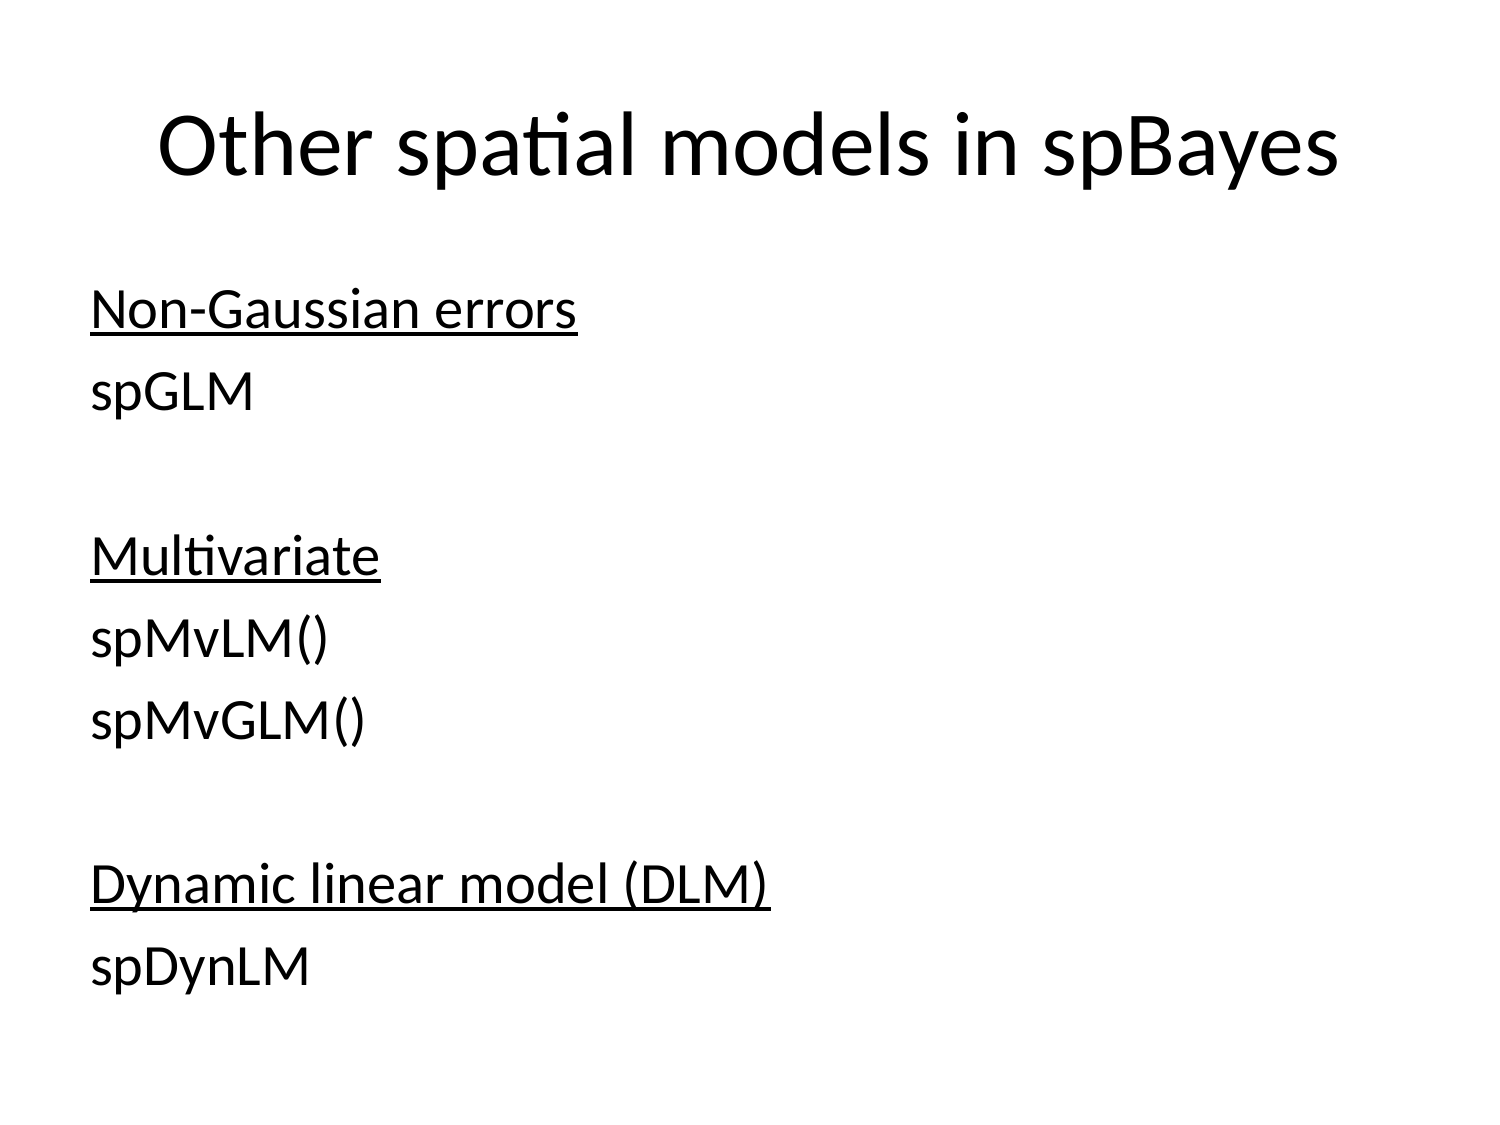

# Other spatial models in spBayes
Non-Gaussian errors
spGLM

Multivariate
spMvLM()
spMvGLM()

Dynamic linear model (DLM)
spDynLM